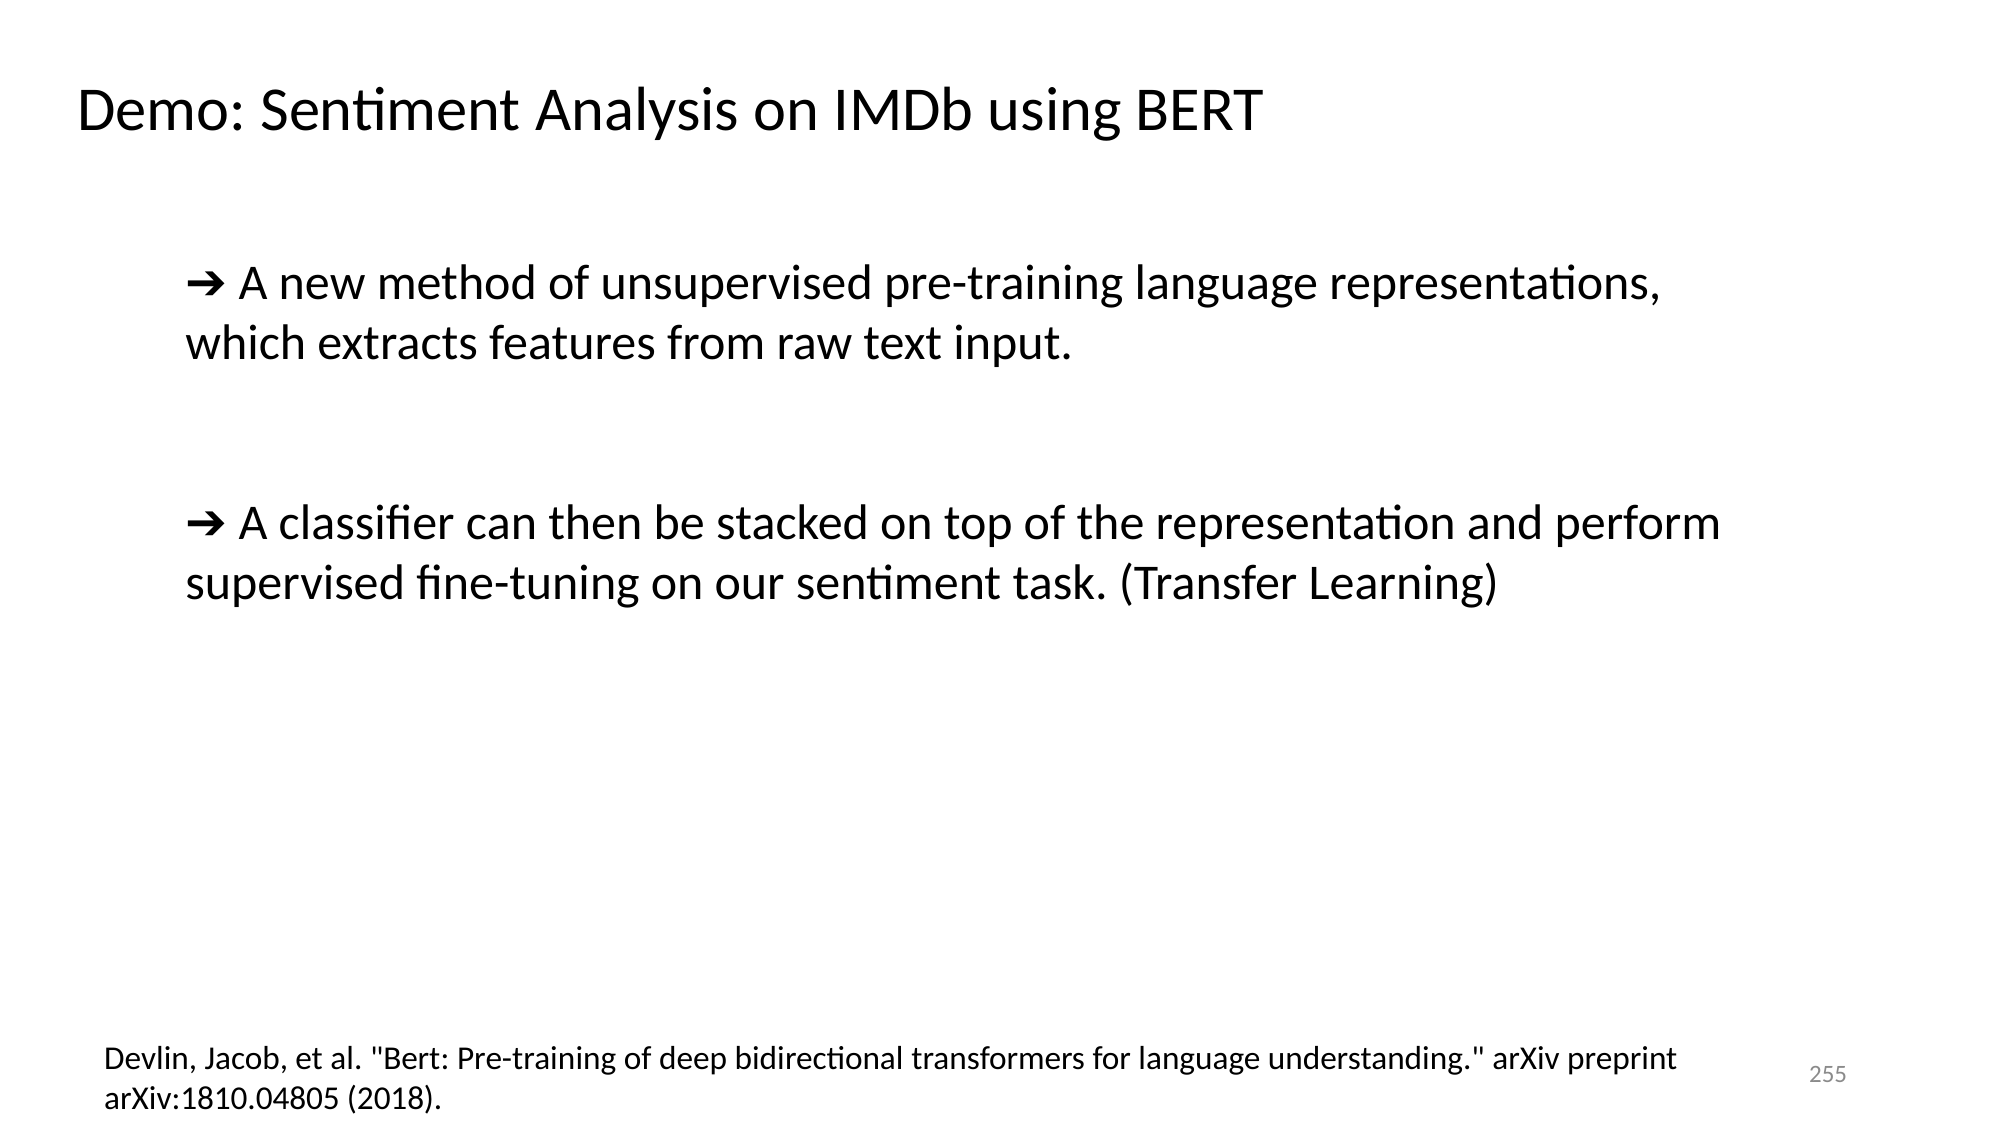

Demo: Sentiment Analysis on IMDb using BERT
➔ A new method of unsupervised pre-training language representations,
which extracts features from raw text input.

➔ A classifier can then be stacked on top of the representation and perform
supervised fine-tuning on our sentiment task. (Transfer Learning)

Devlin, Jacob, et al. "Bert: Pre-training of deep bidirectional transformers for language understanding." arXiv preprint arXiv:1810.04805 (2018).
255